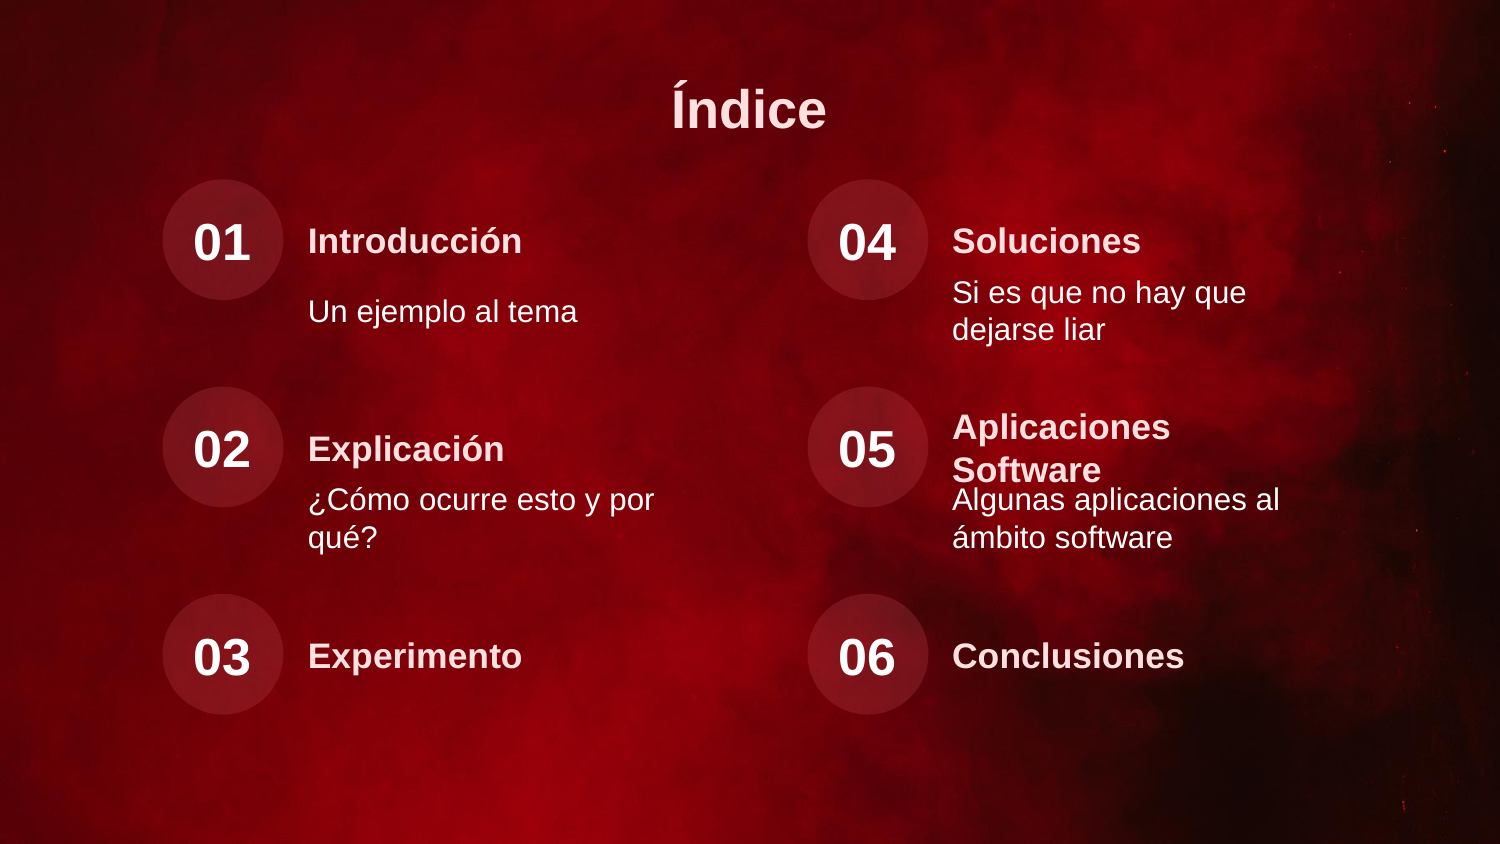

Índice

01
04
# Introducción
Soluciones
Un ejemplo al tema
Si es que no hay que dejarse liar

02
05
Explicación
Aplicaciones Software
¿Cómo ocurre esto y por qué?
Algunas aplicaciones al ámbito software

03
06
Experimento
Conclusiones